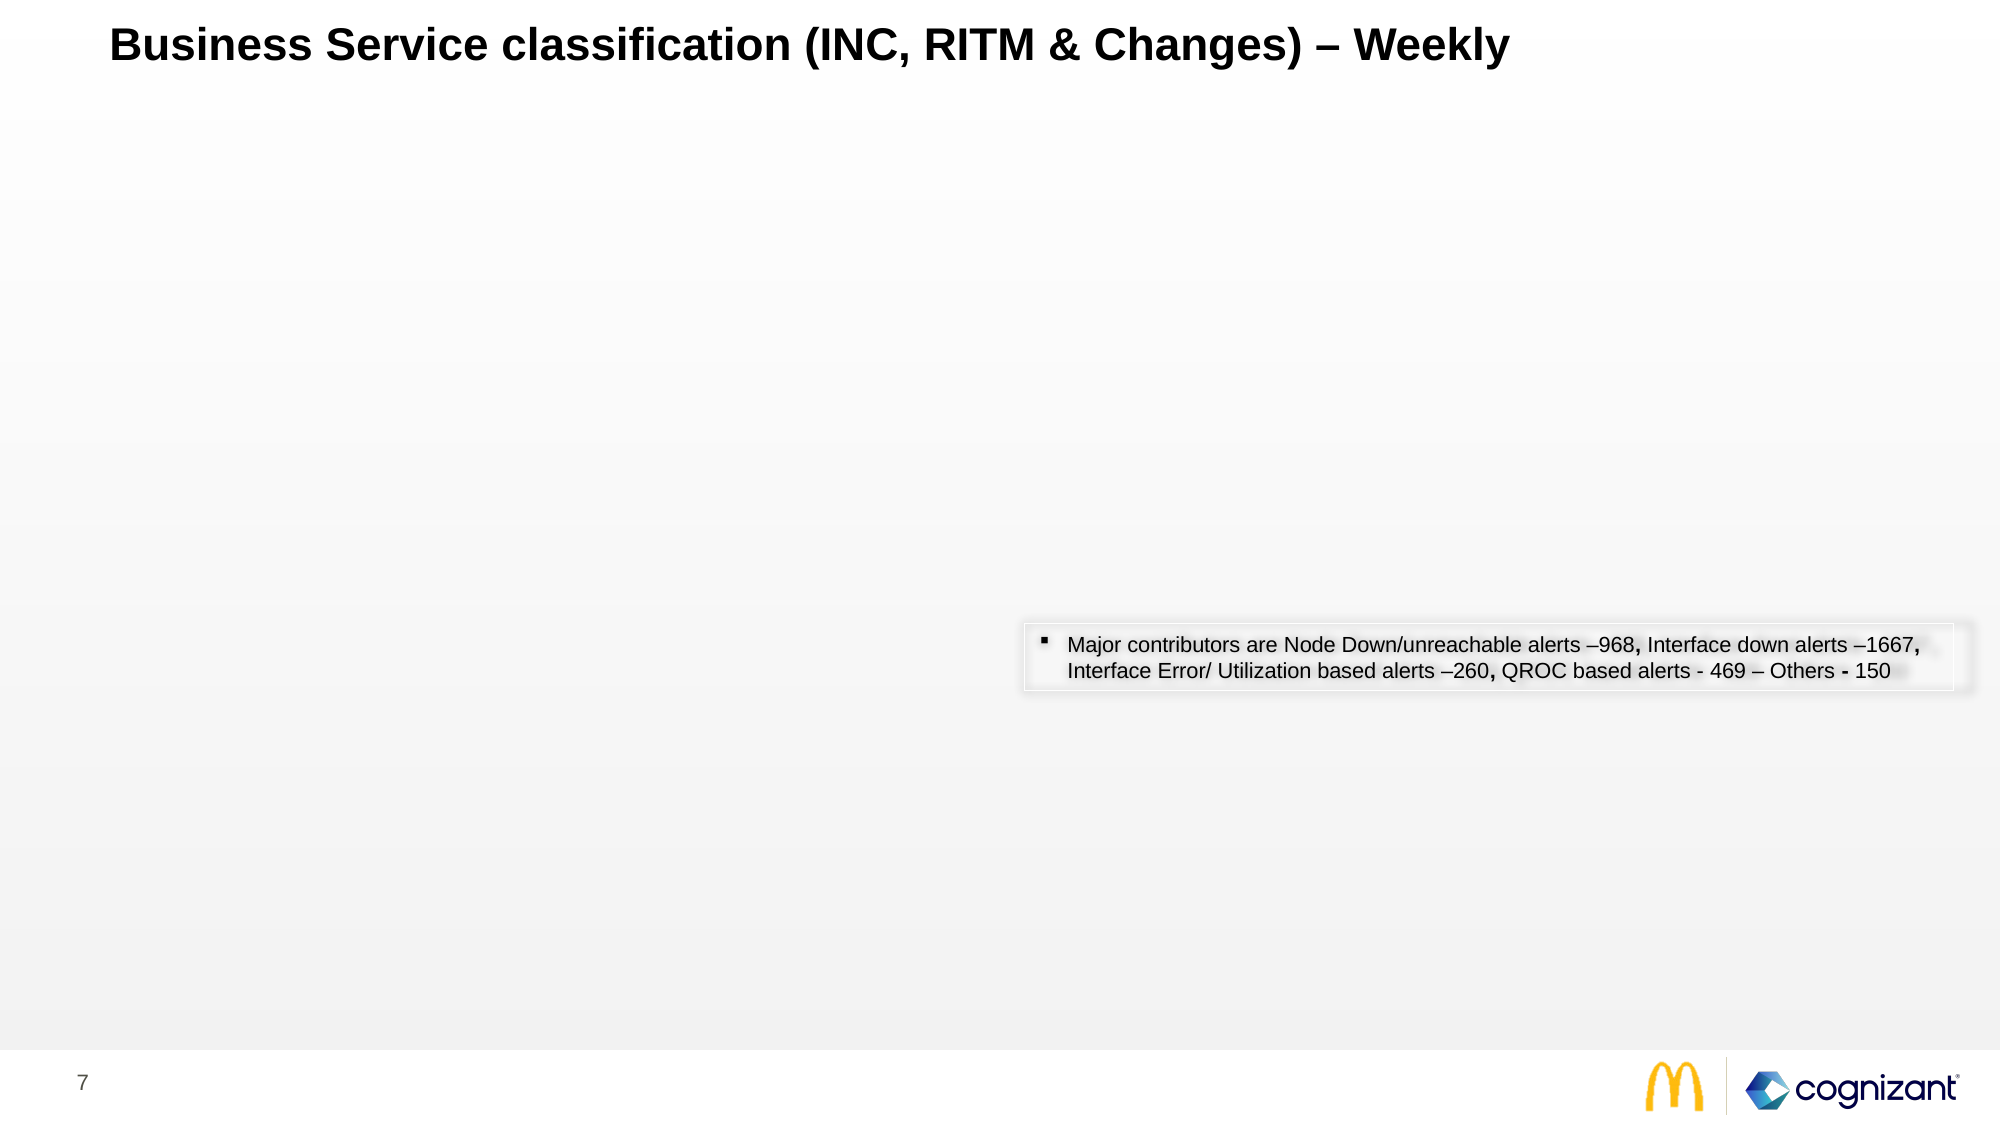

# Business Service classification (INC, RITM & Changes) – Weekly
Major contributors are Node Down/unreachable alerts –968, Interface down alerts –1667, Interface Error/ Utilization based alerts –260, QROC based alerts - 469 – Others - 150